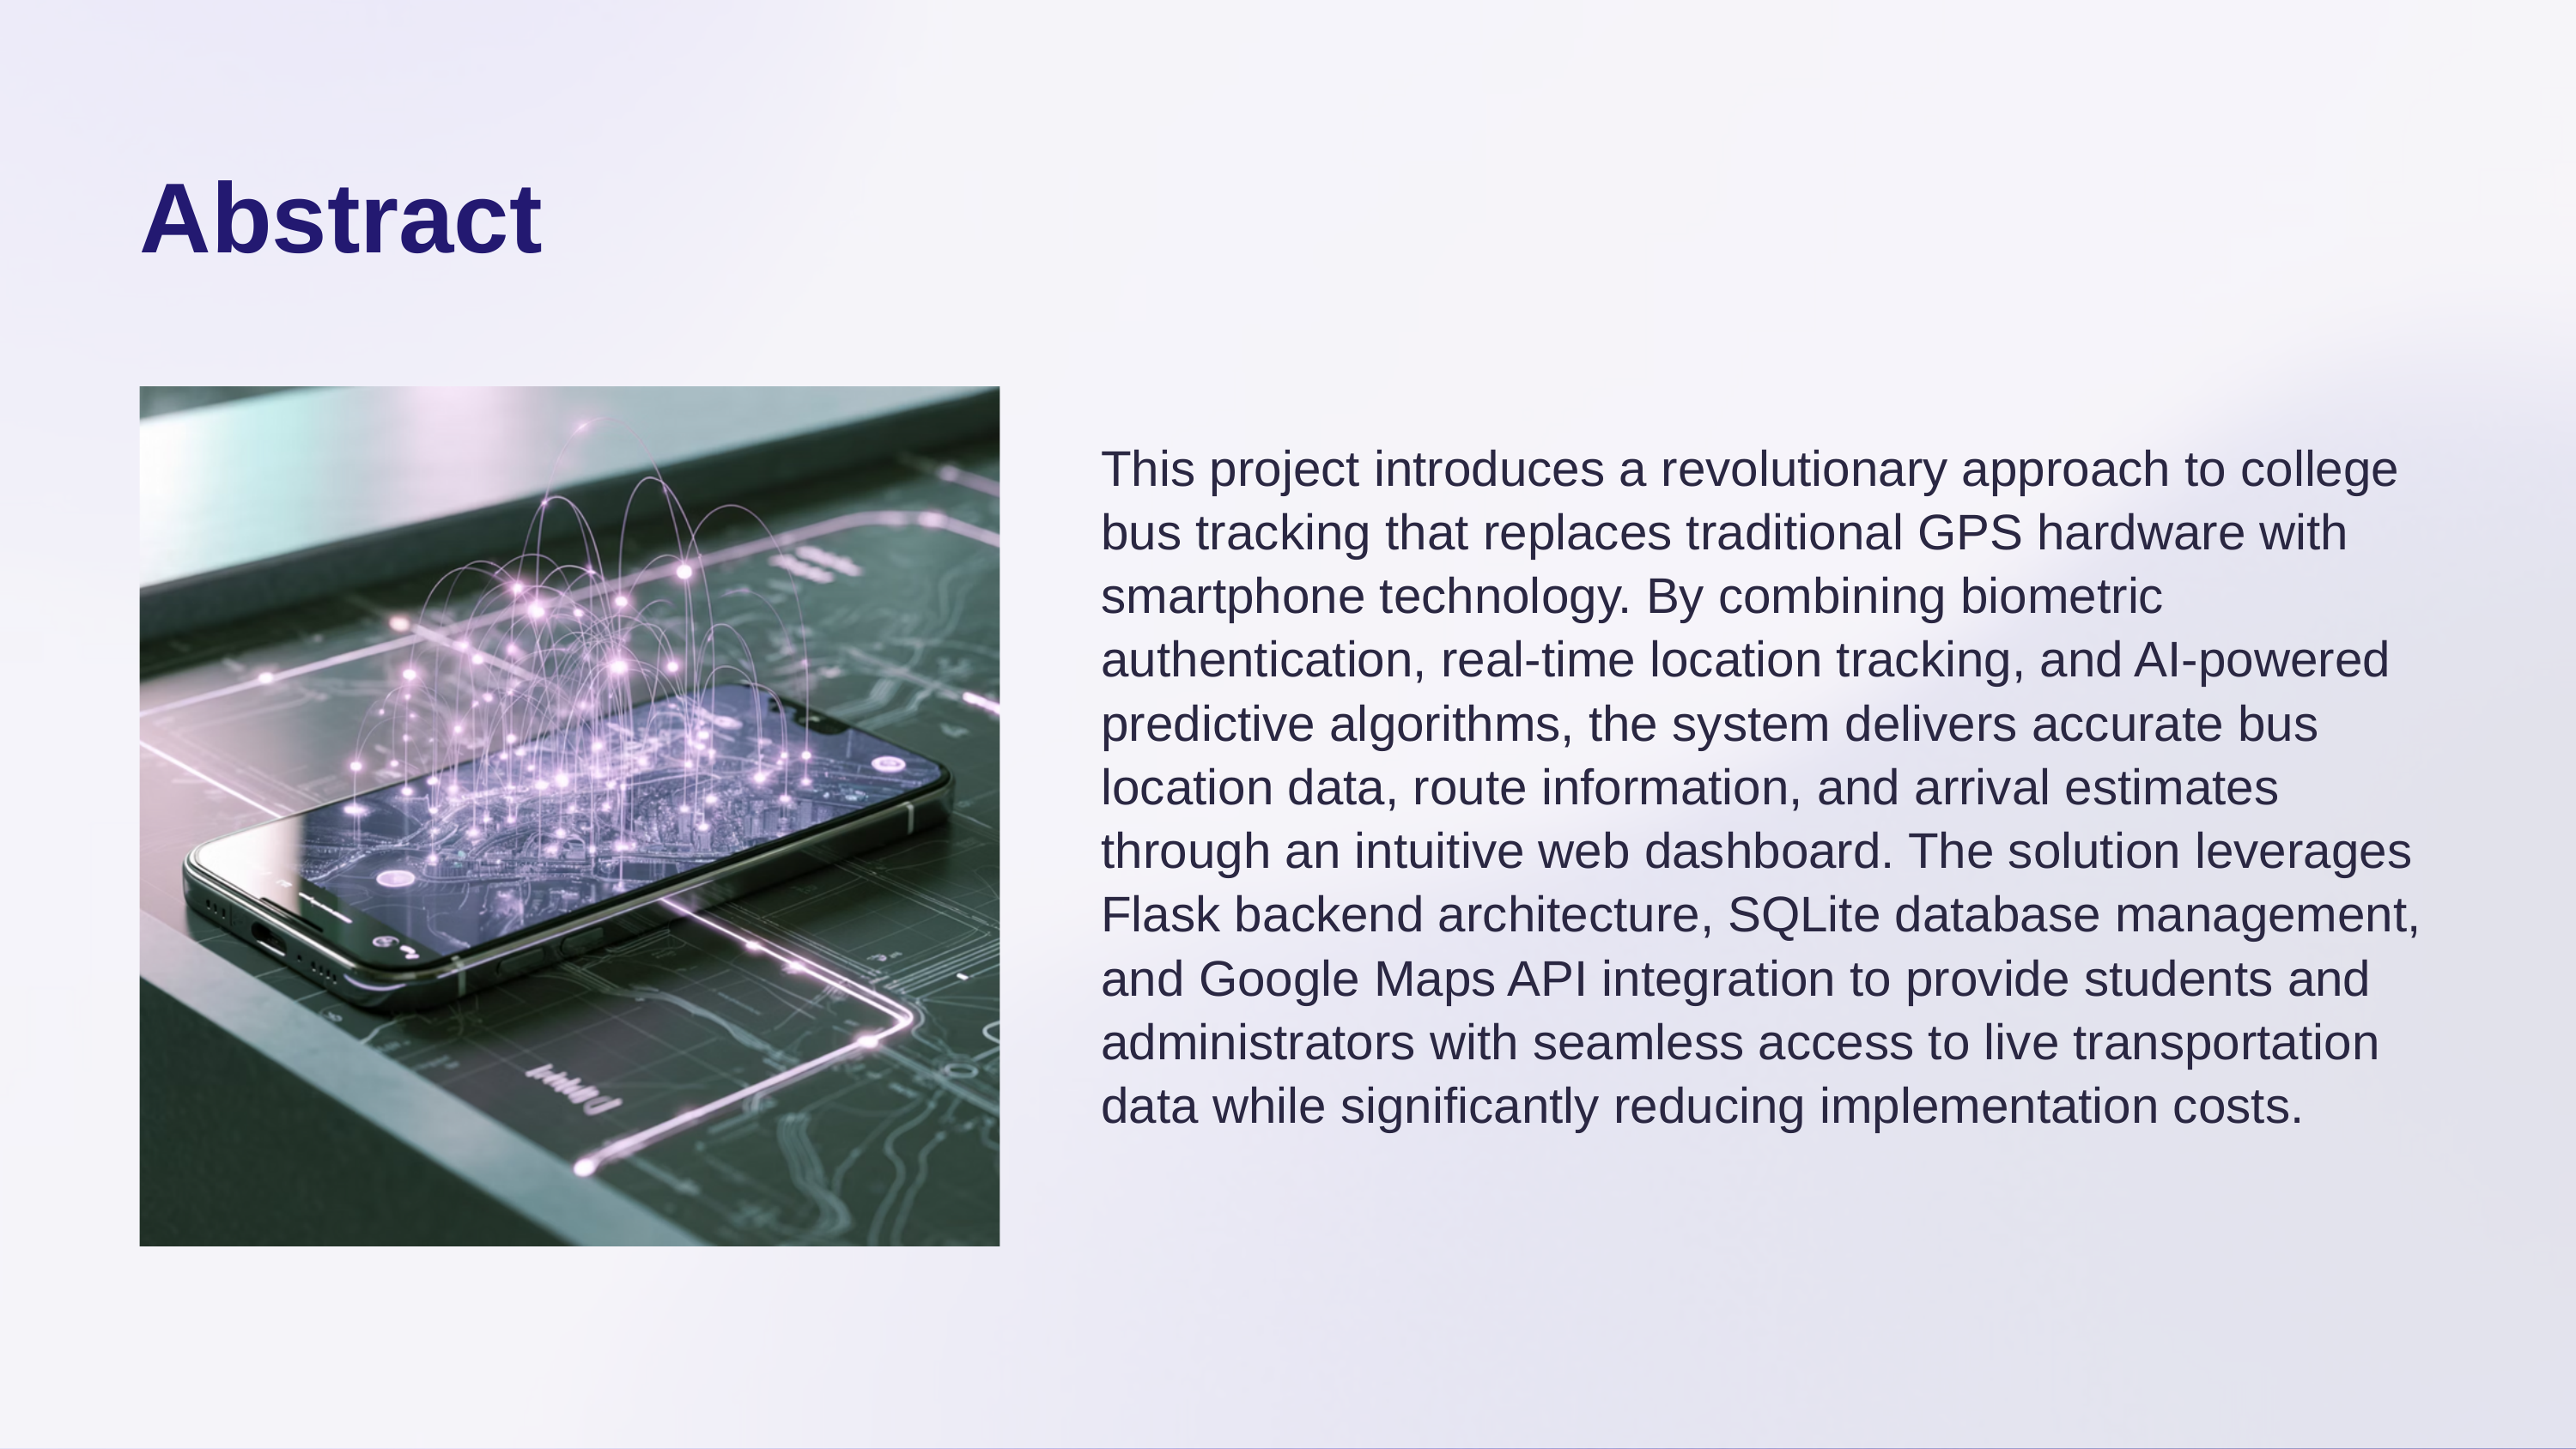

Abstract

This project introduces a revolutionary approach to college bus tracking that replaces traditional GPS hardware with smartphone technology. By combining biometric authentication, real-time location tracking, and AI-powered predictive algorithms, the system delivers accurate bus location data, route information, and arrival estimates through an intuitive web dashboard. The solution leverages Flask backend architecture, SQLite database management, and Google Maps API integration to provide students and administrators with seamless access to live transportation data while significantly reducing implementation costs.